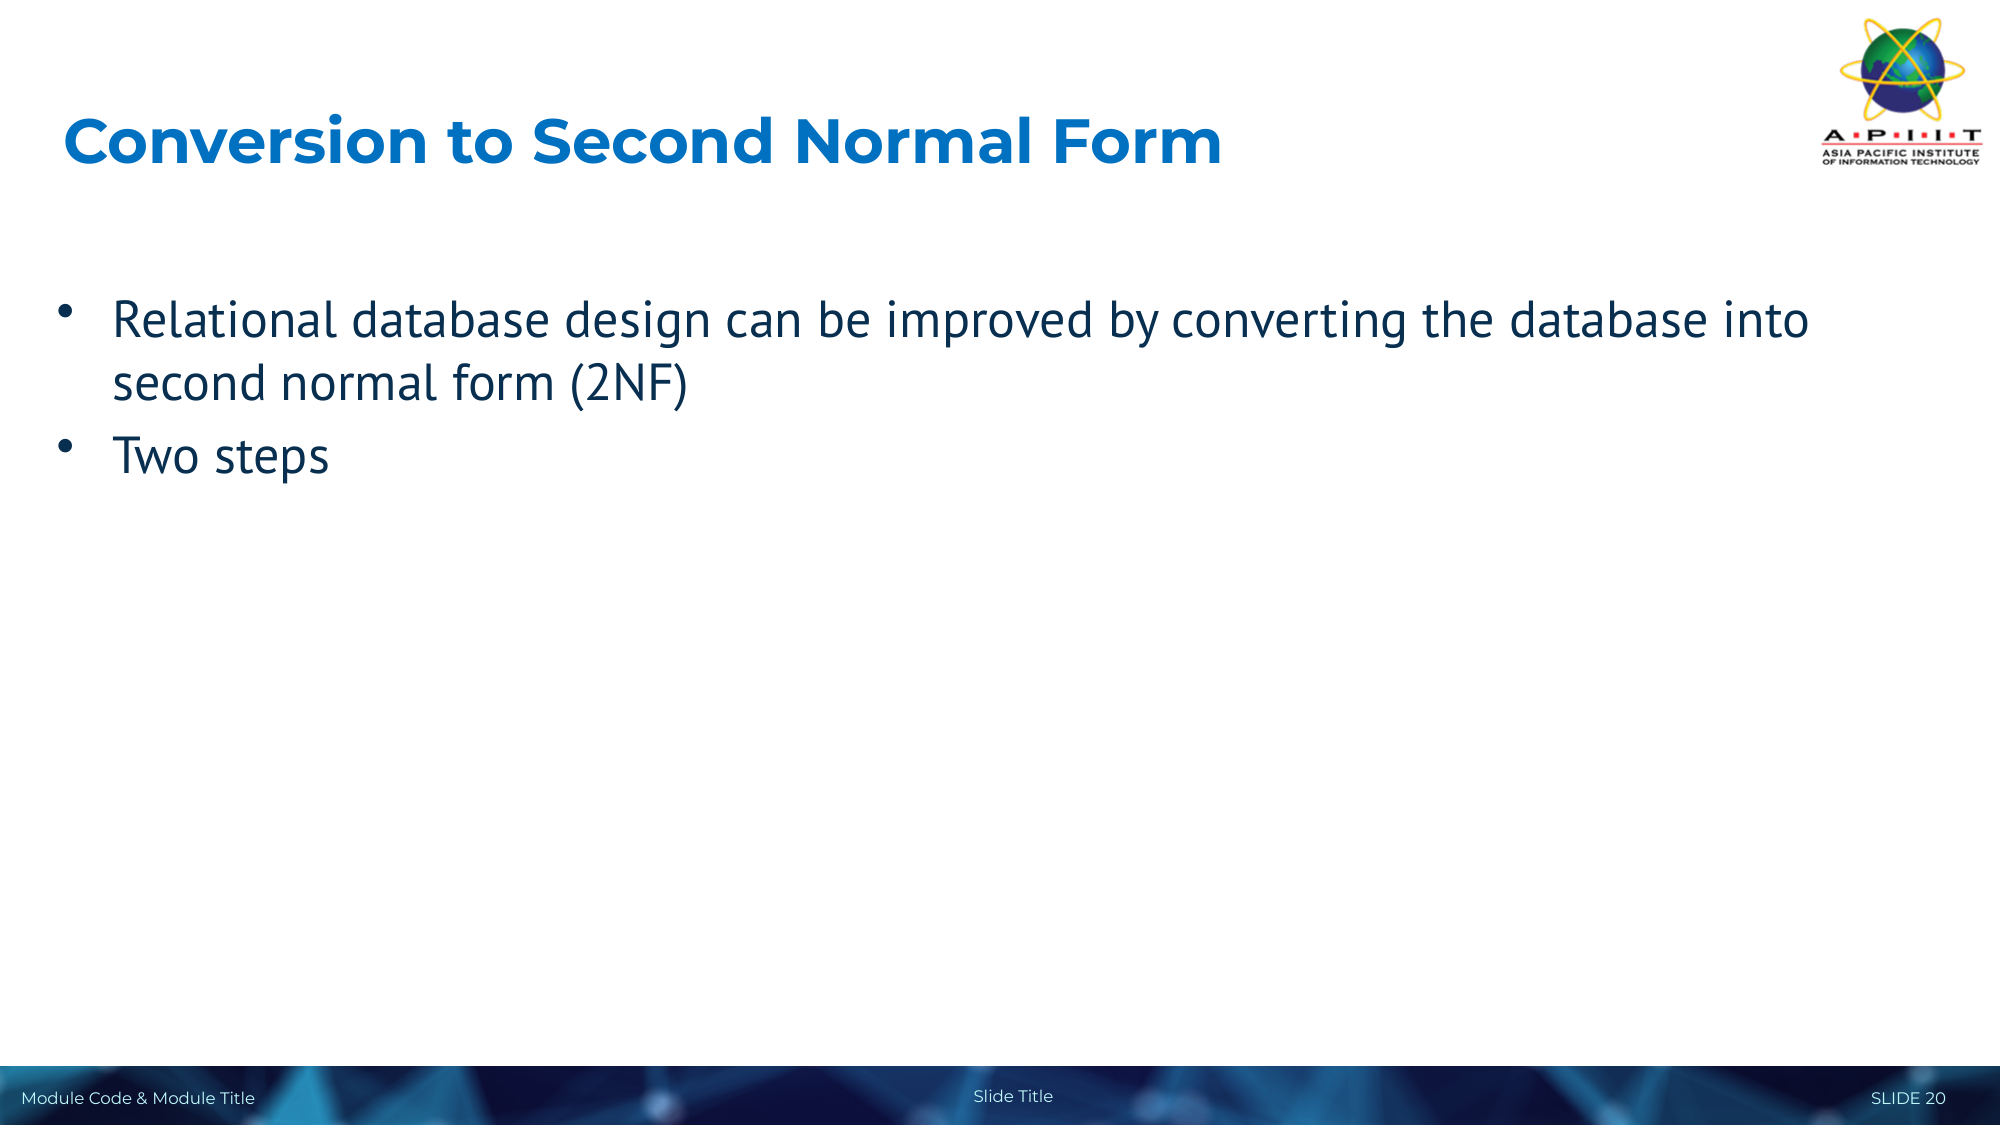

# Conversion to Second Normal Form
Relational database design can be improved by converting the database into second normal form (2NF)
Two steps